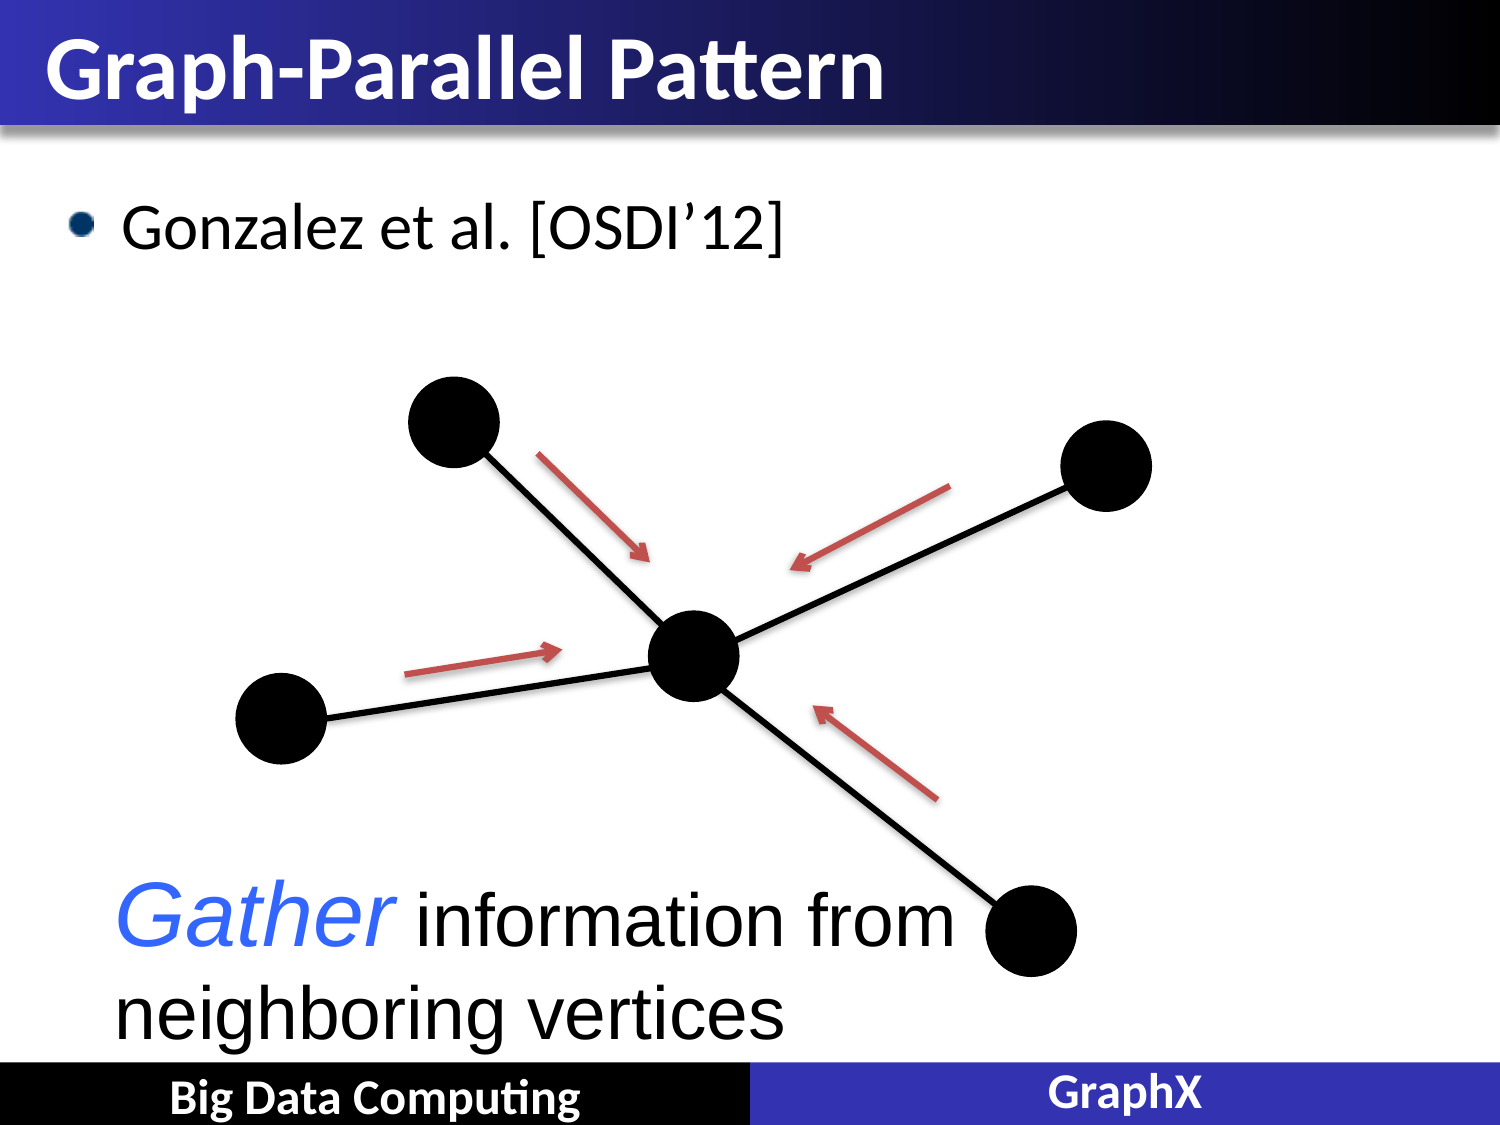

# Graph-Parallel Pattern

Gonzalez et al. [OSDI’12]

Gather information from
neighboring vertices

GraphX
Big Data Computing